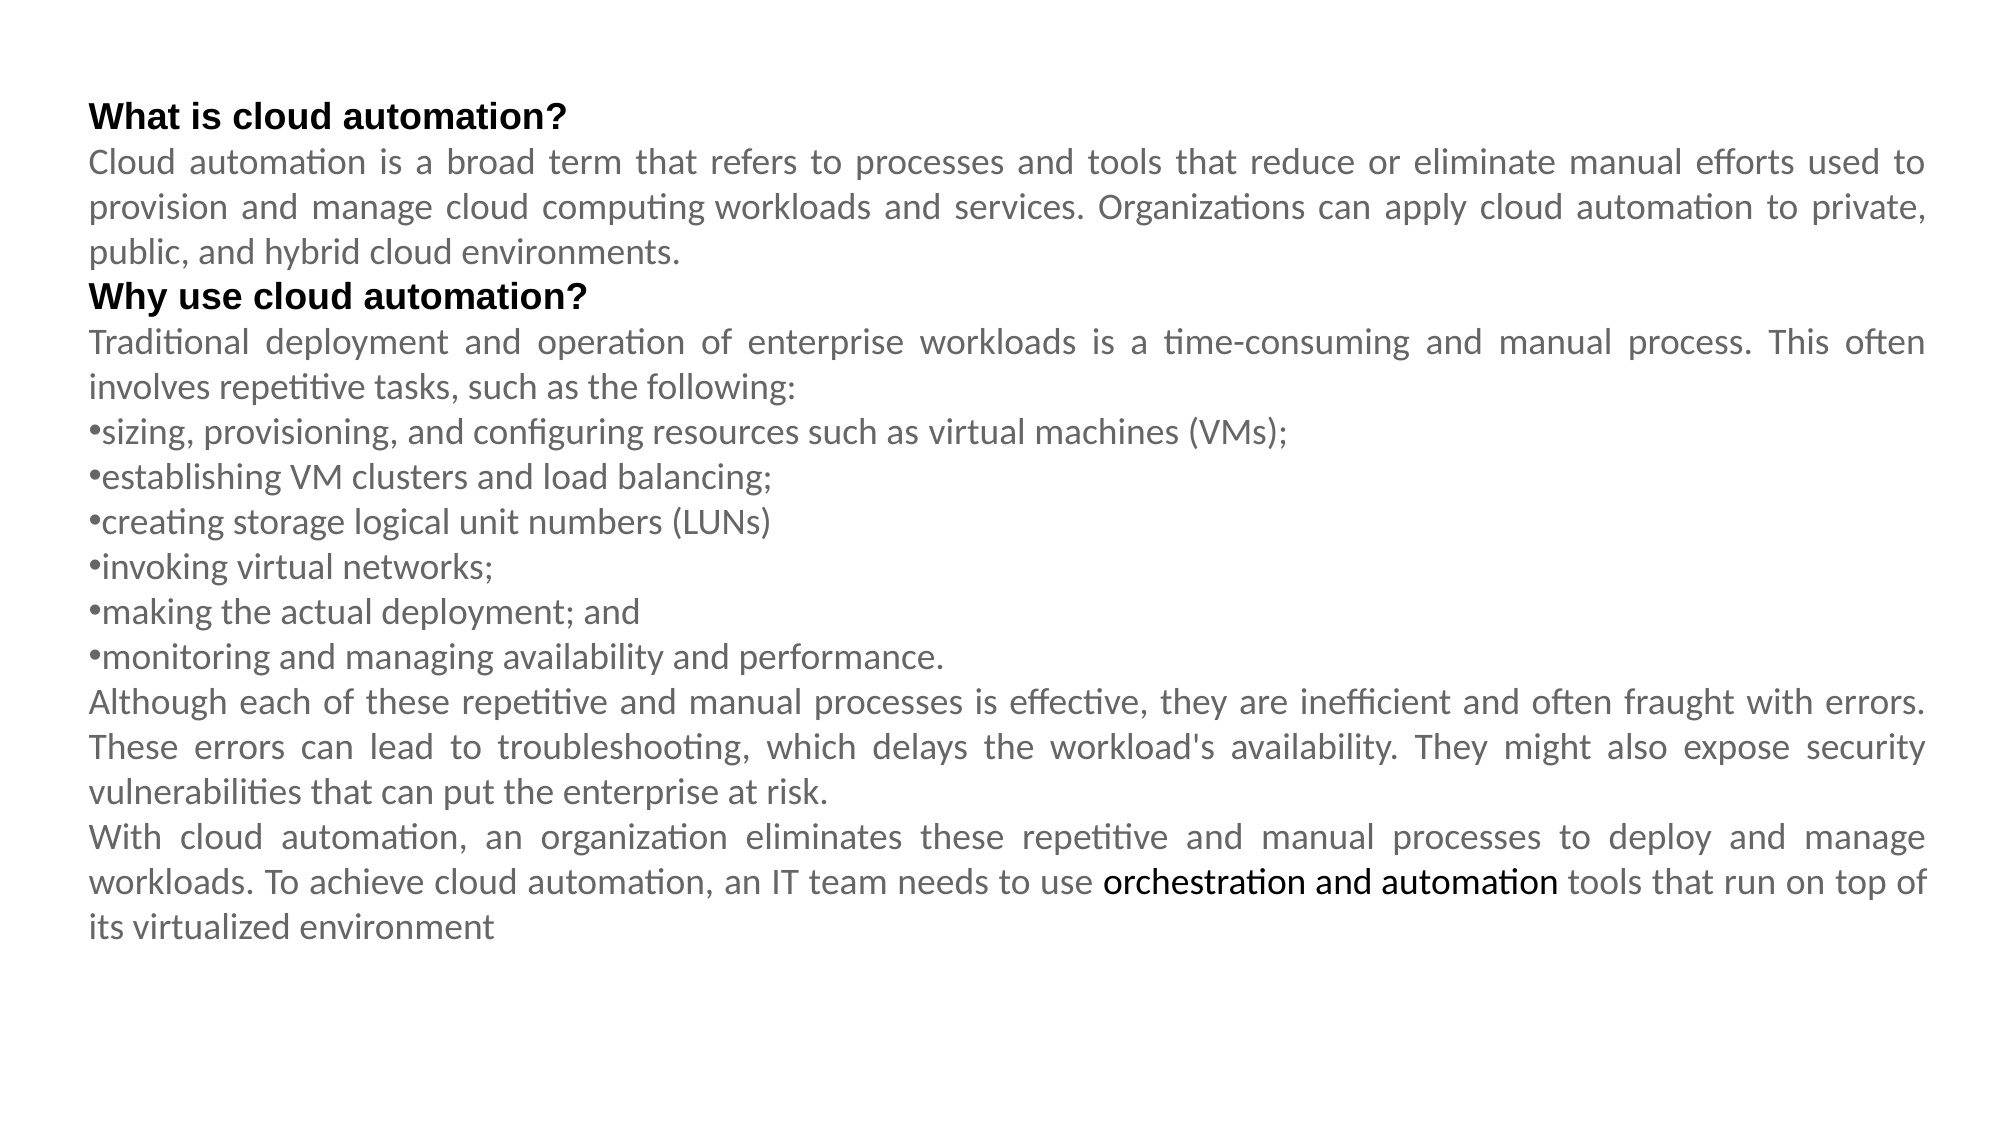

What is cloud automation?
Cloud automation is a broad term that refers to processes and tools that reduce or eliminate manual efforts used to provision and manage cloud computing workloads and services. Organizations can apply cloud automation to private, public, and hybrid cloud environments.
Why use cloud automation?
Traditional deployment and operation of enterprise workloads is a time-consuming and manual process. This often involves repetitive tasks, such as the following:
sizing, provisioning, and configuring resources such as virtual machines (VMs);
establishing VM clusters and load balancing;
creating storage logical unit numbers (LUNs)
invoking virtual networks;
making the actual deployment; and
monitoring and managing availability and performance.
Although each of these repetitive and manual processes is effective, they are inefficient and often fraught with errors. These errors can lead to troubleshooting, which delays the workload's availability. They might also expose security vulnerabilities that can put the enterprise at risk.
With cloud automation, an organization eliminates these repetitive and manual processes to deploy and manage workloads. To achieve cloud automation, an IT team needs to use orchestration and automation tools that run on top of its virtualized environment